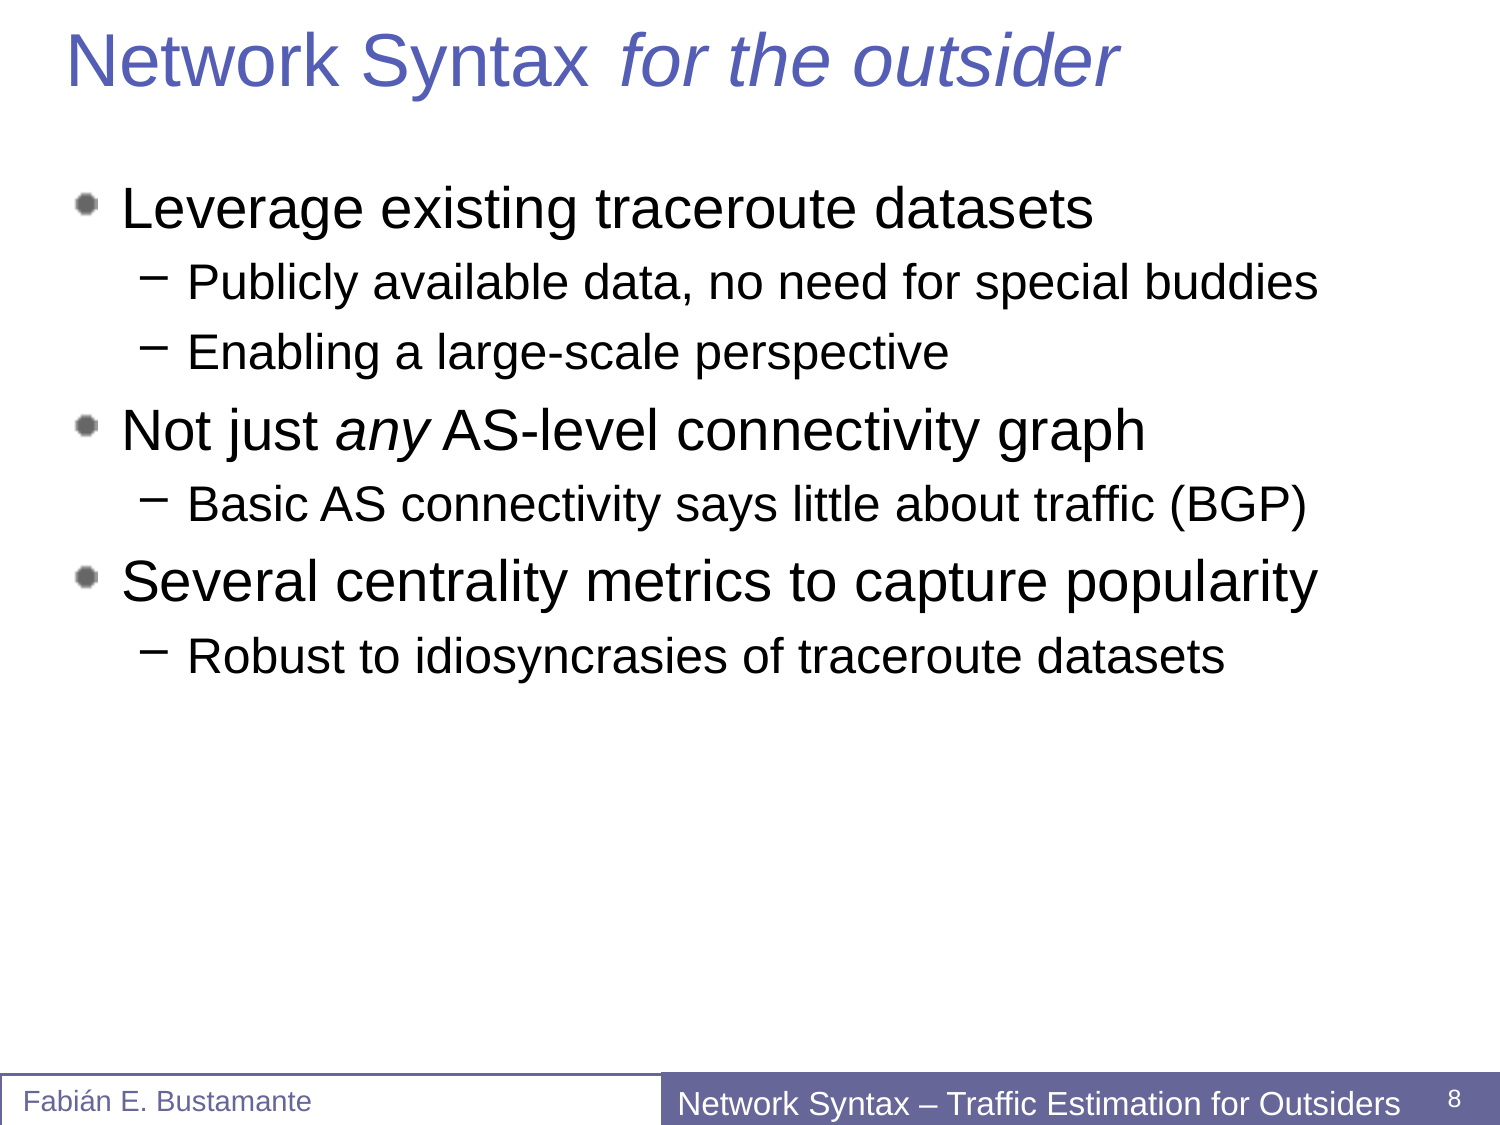

for the outsider
# Network Syntax
Leverage existing traceroute datasets
Publicly available data, no need for special buddies
Enabling a large-scale perspective
Not just any AS-level connectivity graph
Basic AS connectivity says little about traffic (BGP)
Several centrality metrics to capture popularity
Robust to idiosyncrasies of traceroute datasets